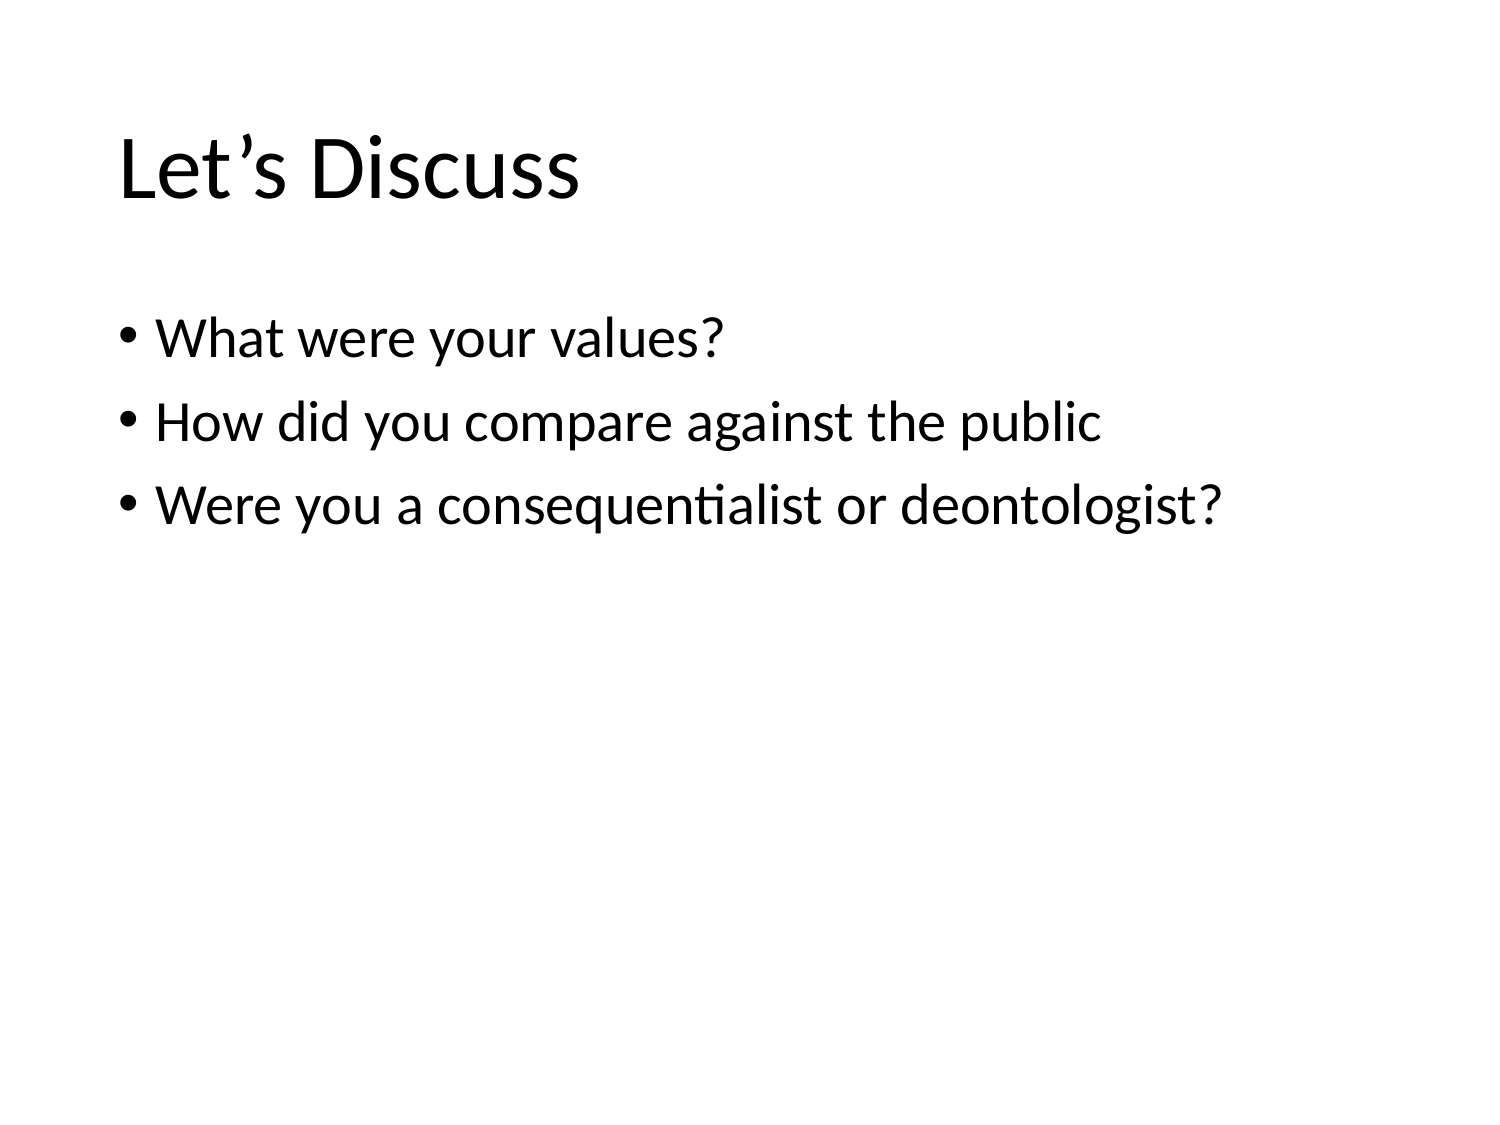

# Let’s Discuss
What were your values?
How did you compare against the public
Were you a consequentialist or deontologist?